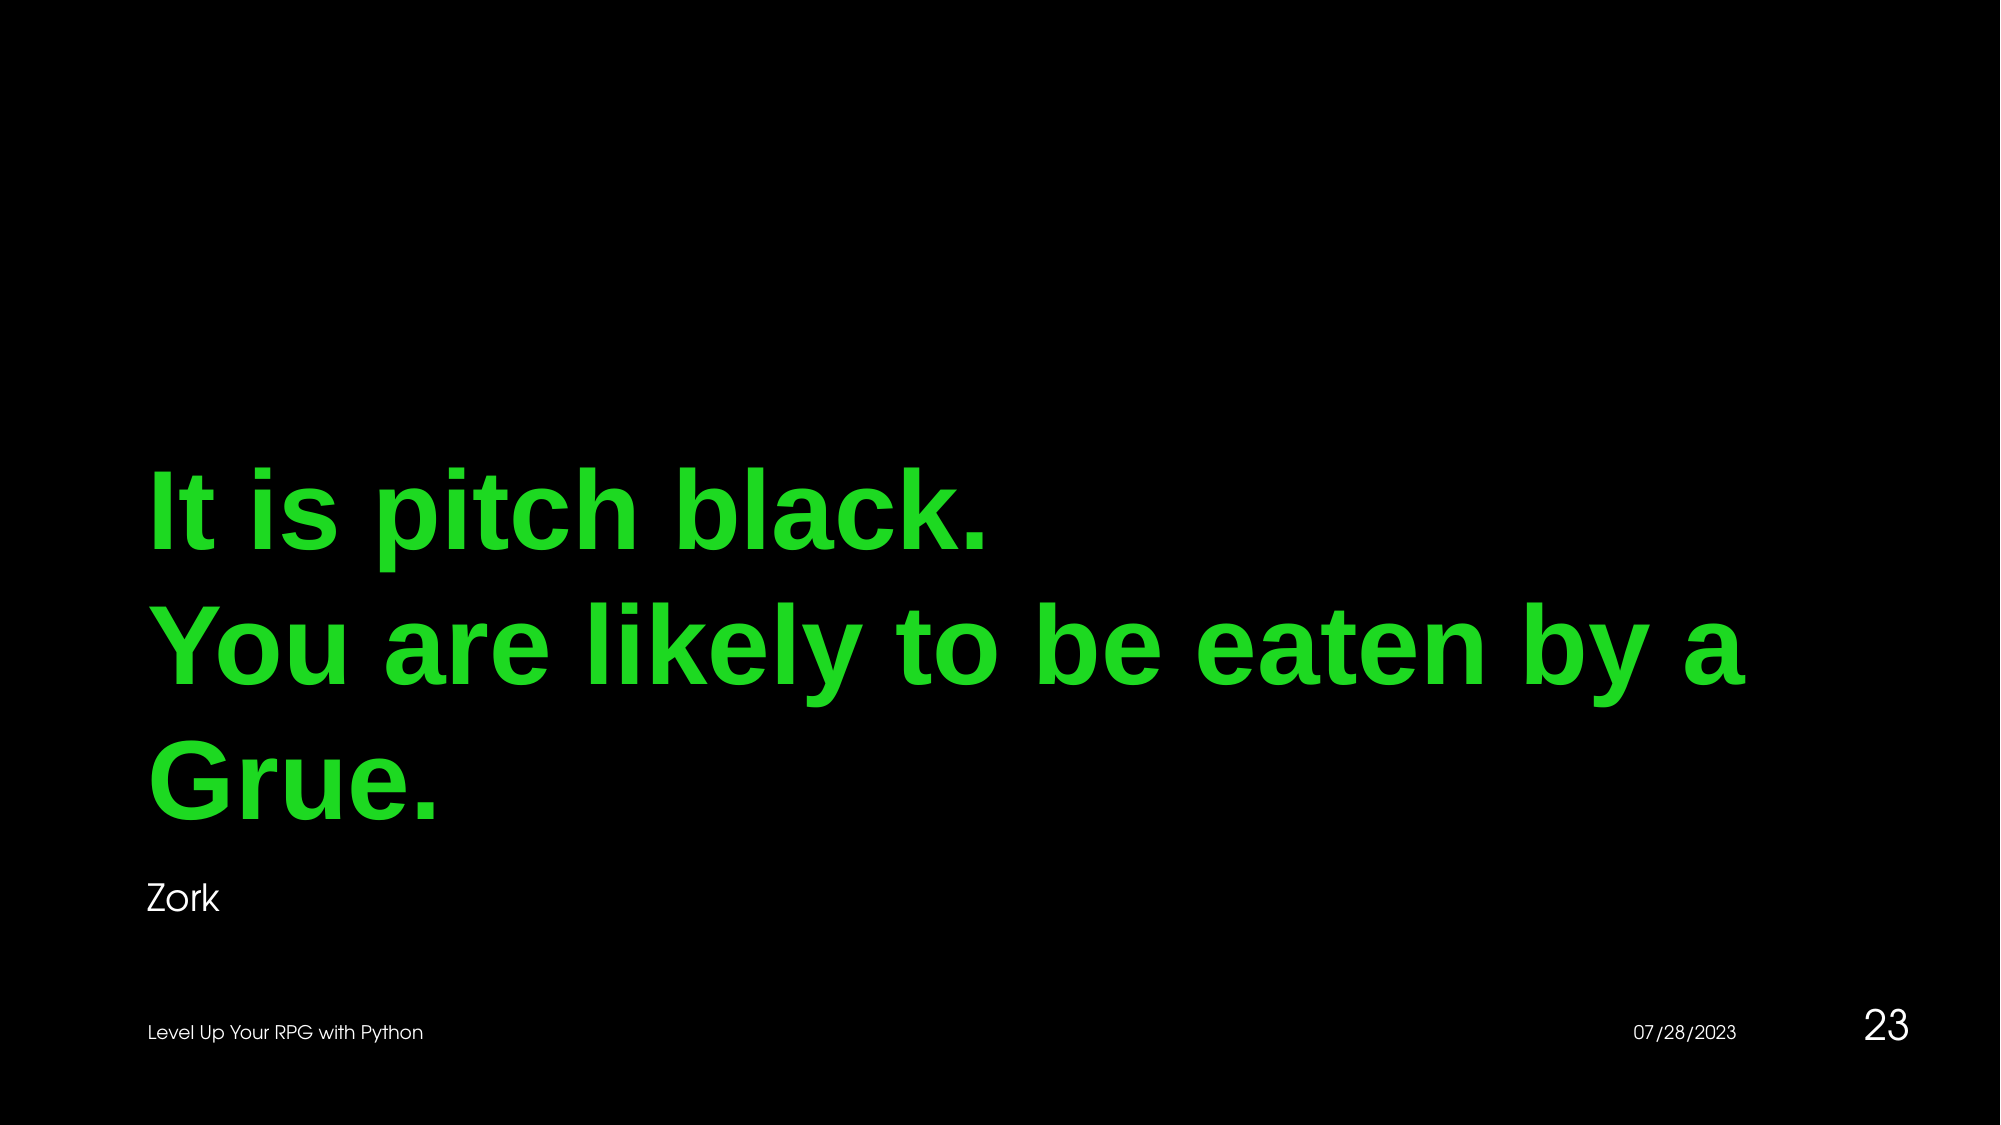

# It is pitch black. You are likely to be eaten by a Grue.
Zork
23
Level Up Your RPG with Python
07/28/2023